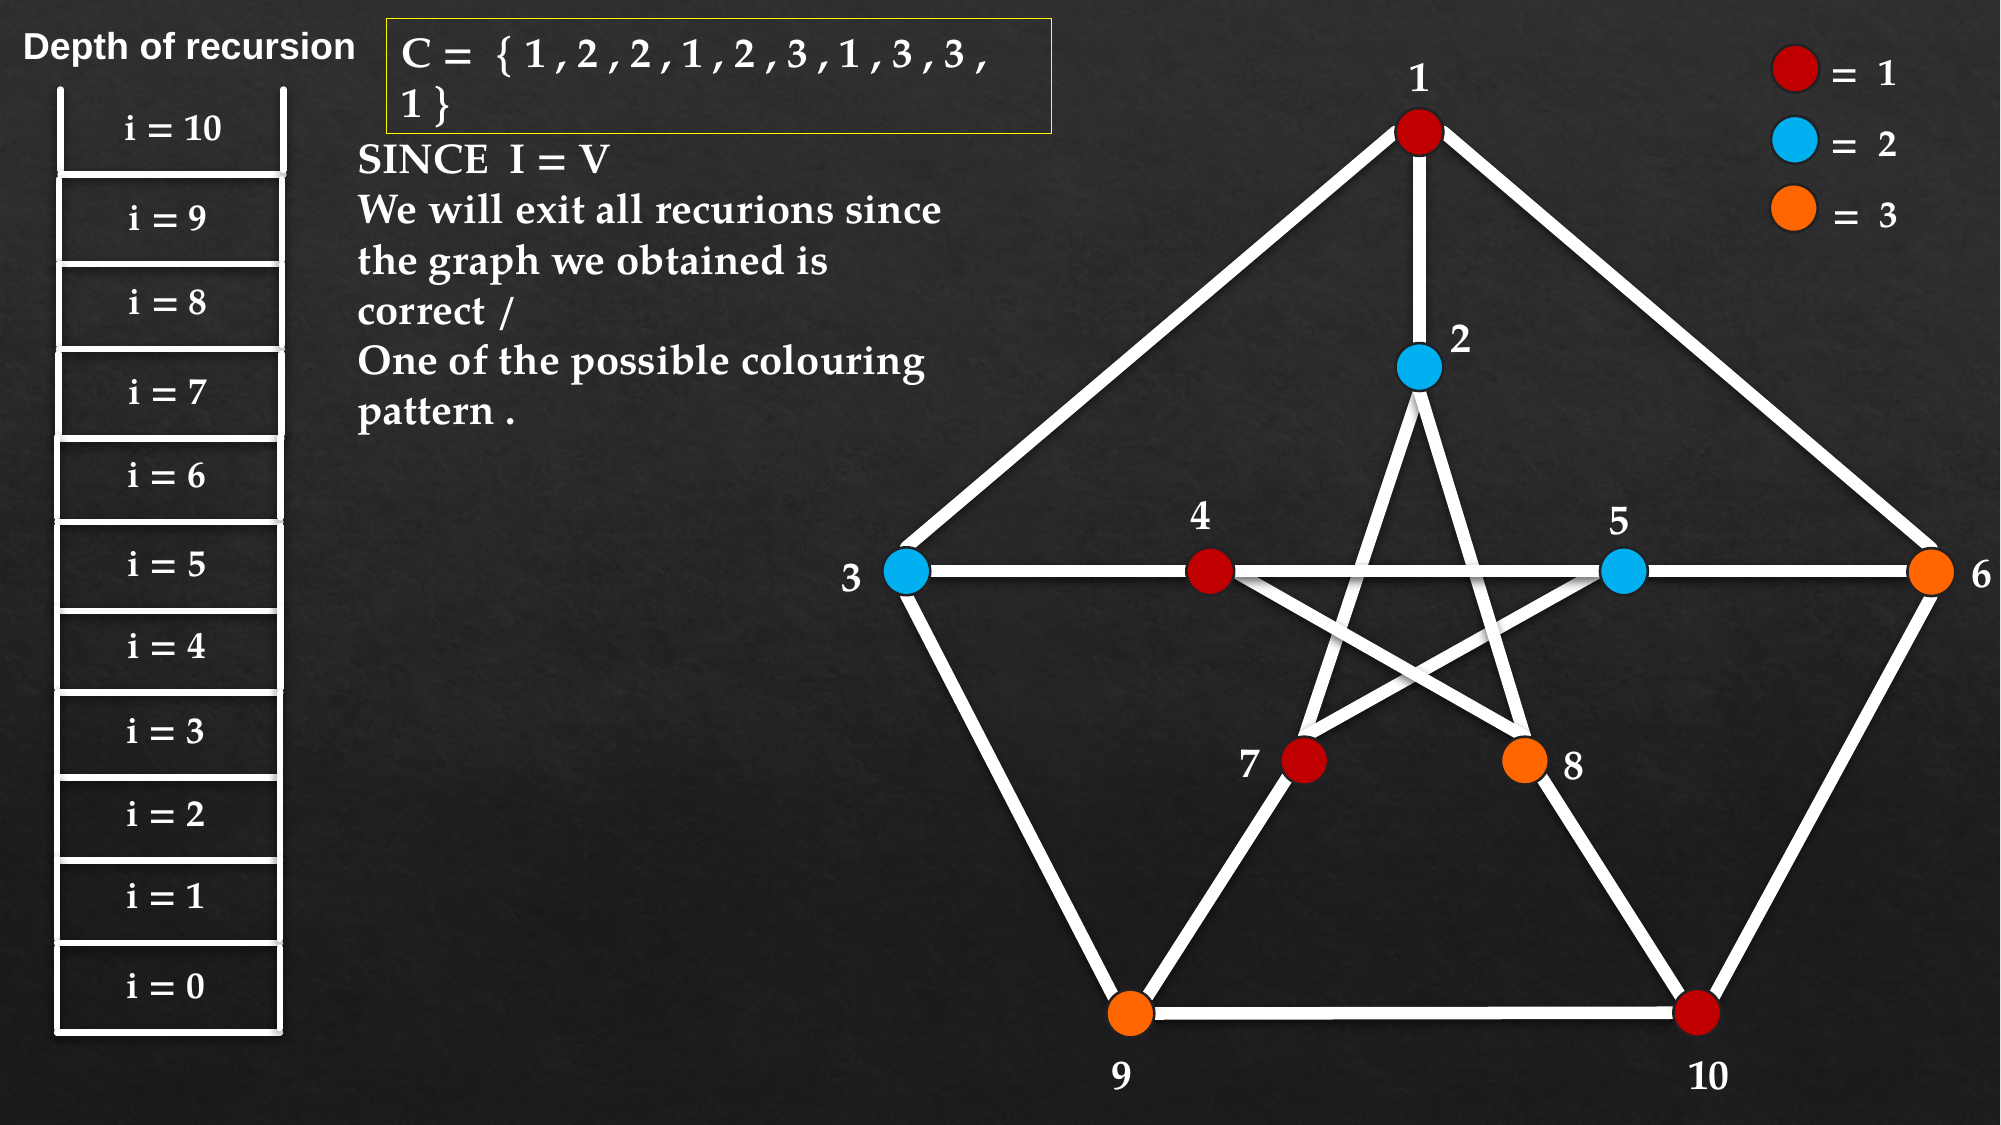

Depth of recursion
C =  { 1 , 2 , 2 , 1 , 2 , 3 , 1 , 3 , 3 , 1 }
=  1
1

i = 10

=  2

SINCE  I = V
We will exit all recurions since the graph we obtained is correct /
One of the possible colouring pattern .
=  3

i = 9

i = 8
2

i = 7
i = 6
4
5
i = 5
6
3

i = 4
i = 3
7
8

i = 2
i = 1
i = 0

9
10